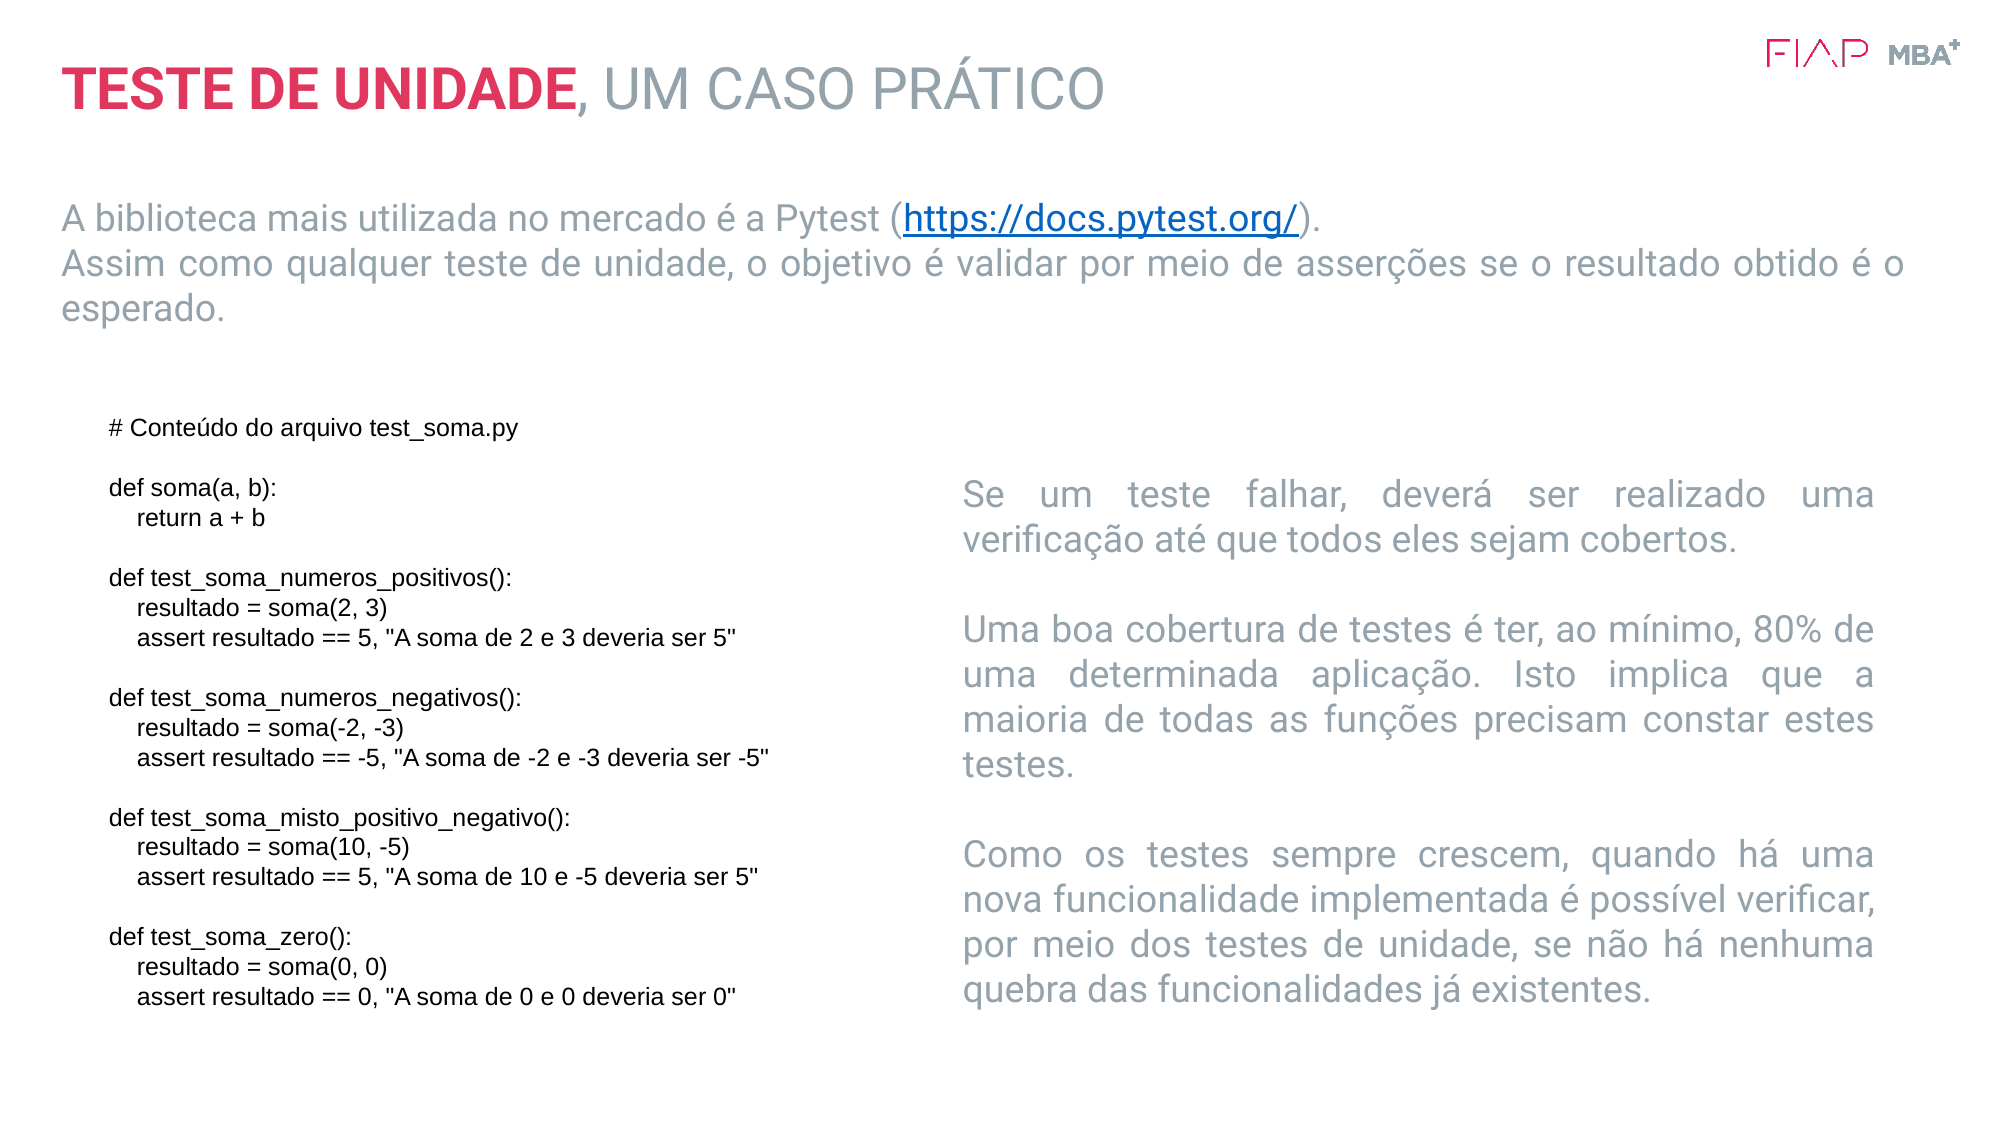

# TESTE DE UNIDADE, UM CASO PRÁTICO
A biblioteca mais utilizada no mercado é a Pytest (https://docs.pytest.org/).
Assim como qualquer teste de unidade, o objetivo é validar por meio de asserções se o resultado obtido é o esperado.
# Conteúdo do arquivo test_soma.py

def soma(a, b):
    return a + b

def test_soma_numeros_positivos():
    resultado = soma(2, 3)
    assert resultado == 5, "A soma de 2 e 3 deveria ser 5"

def test_soma_numeros_negativos():
    resultado = soma(-2, -3)
    assert resultado == -5, "A soma de -2 e -3 deveria ser -5"

def test_soma_misto_positivo_negativo():
    resultado = soma(10, -5)
    assert resultado == 5, "A soma de 10 e -5 deveria ser 5"

def test_soma_zero():
    resultado = soma(0, 0)
    assert resultado == 0, "A soma de 0 e 0 deveria ser 0"
Se um teste falhar, deverá ser realizado uma verificação até que todos eles sejam cobertos.

Uma boa cobertura de testes é ter, ao mínimo, 80% de uma determinada aplicação. Isto implica que a maioria de todas as funções precisam constar estes testes.

Como os testes sempre crescem, quando há uma nova funcionalidade implementada é possível verificar, por meio dos testes de unidade, se não há nenhuma quebra das funcionalidades já existentes.